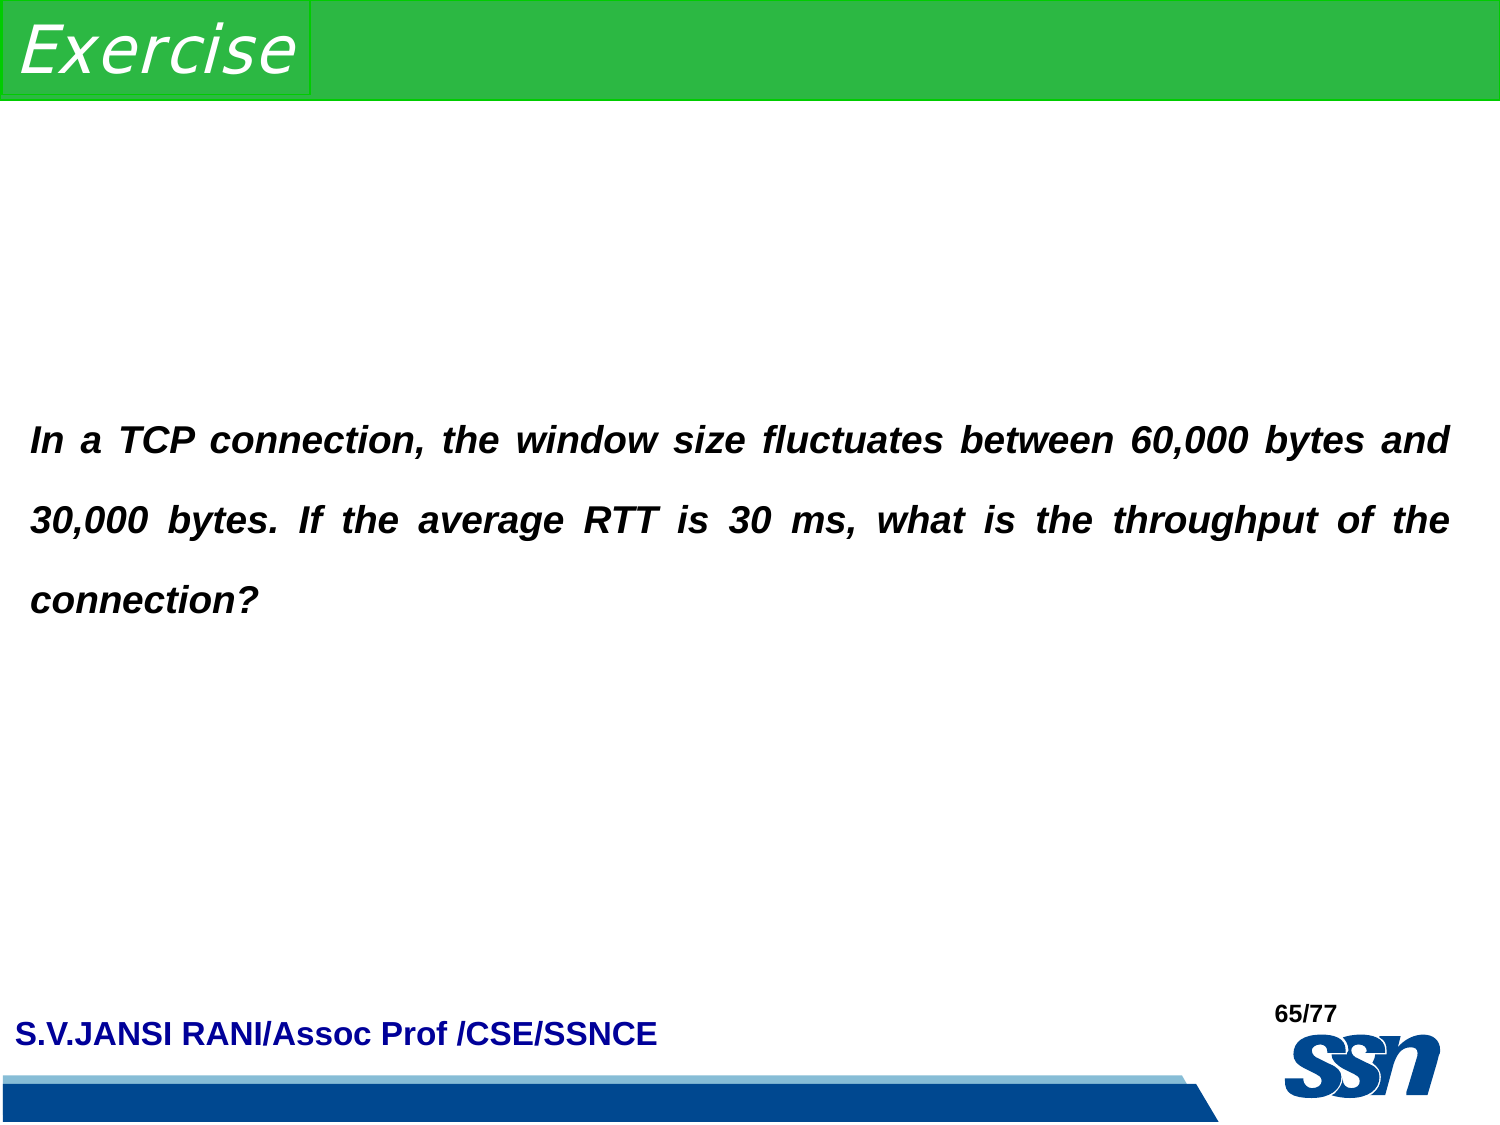

Exercise
In a TCP connection, the window size fluctuates between 60,000 bytes and 30,000 bytes. If the average RTT is 30 ms, what is the throughput of the connection?